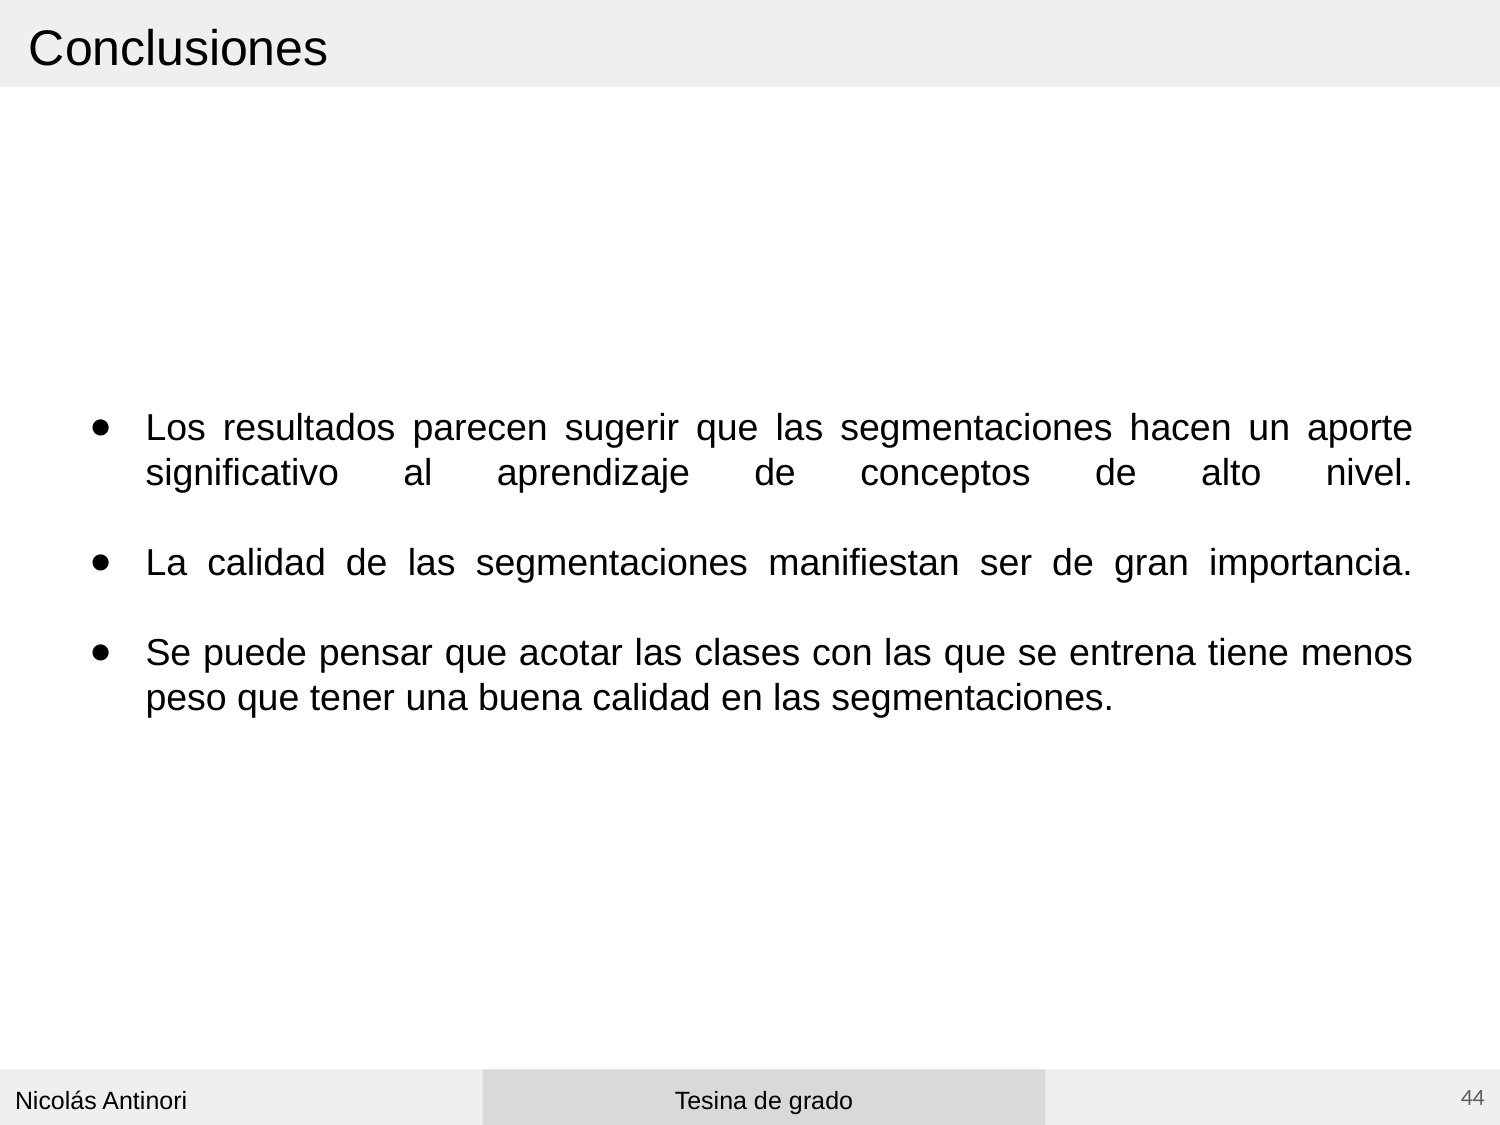

Conclusiones
Los resultados parecen sugerir que las segmentaciones hacen un aporte significativo al aprendizaje de conceptos de alto nivel.
La calidad de las segmentaciones manifiestan ser de gran importancia.
Se puede pensar que acotar las clases con las que se entrena tiene menos peso que tener una buena calidad en las segmentaciones.

Nicolás Antinori
Tesina de grado
44